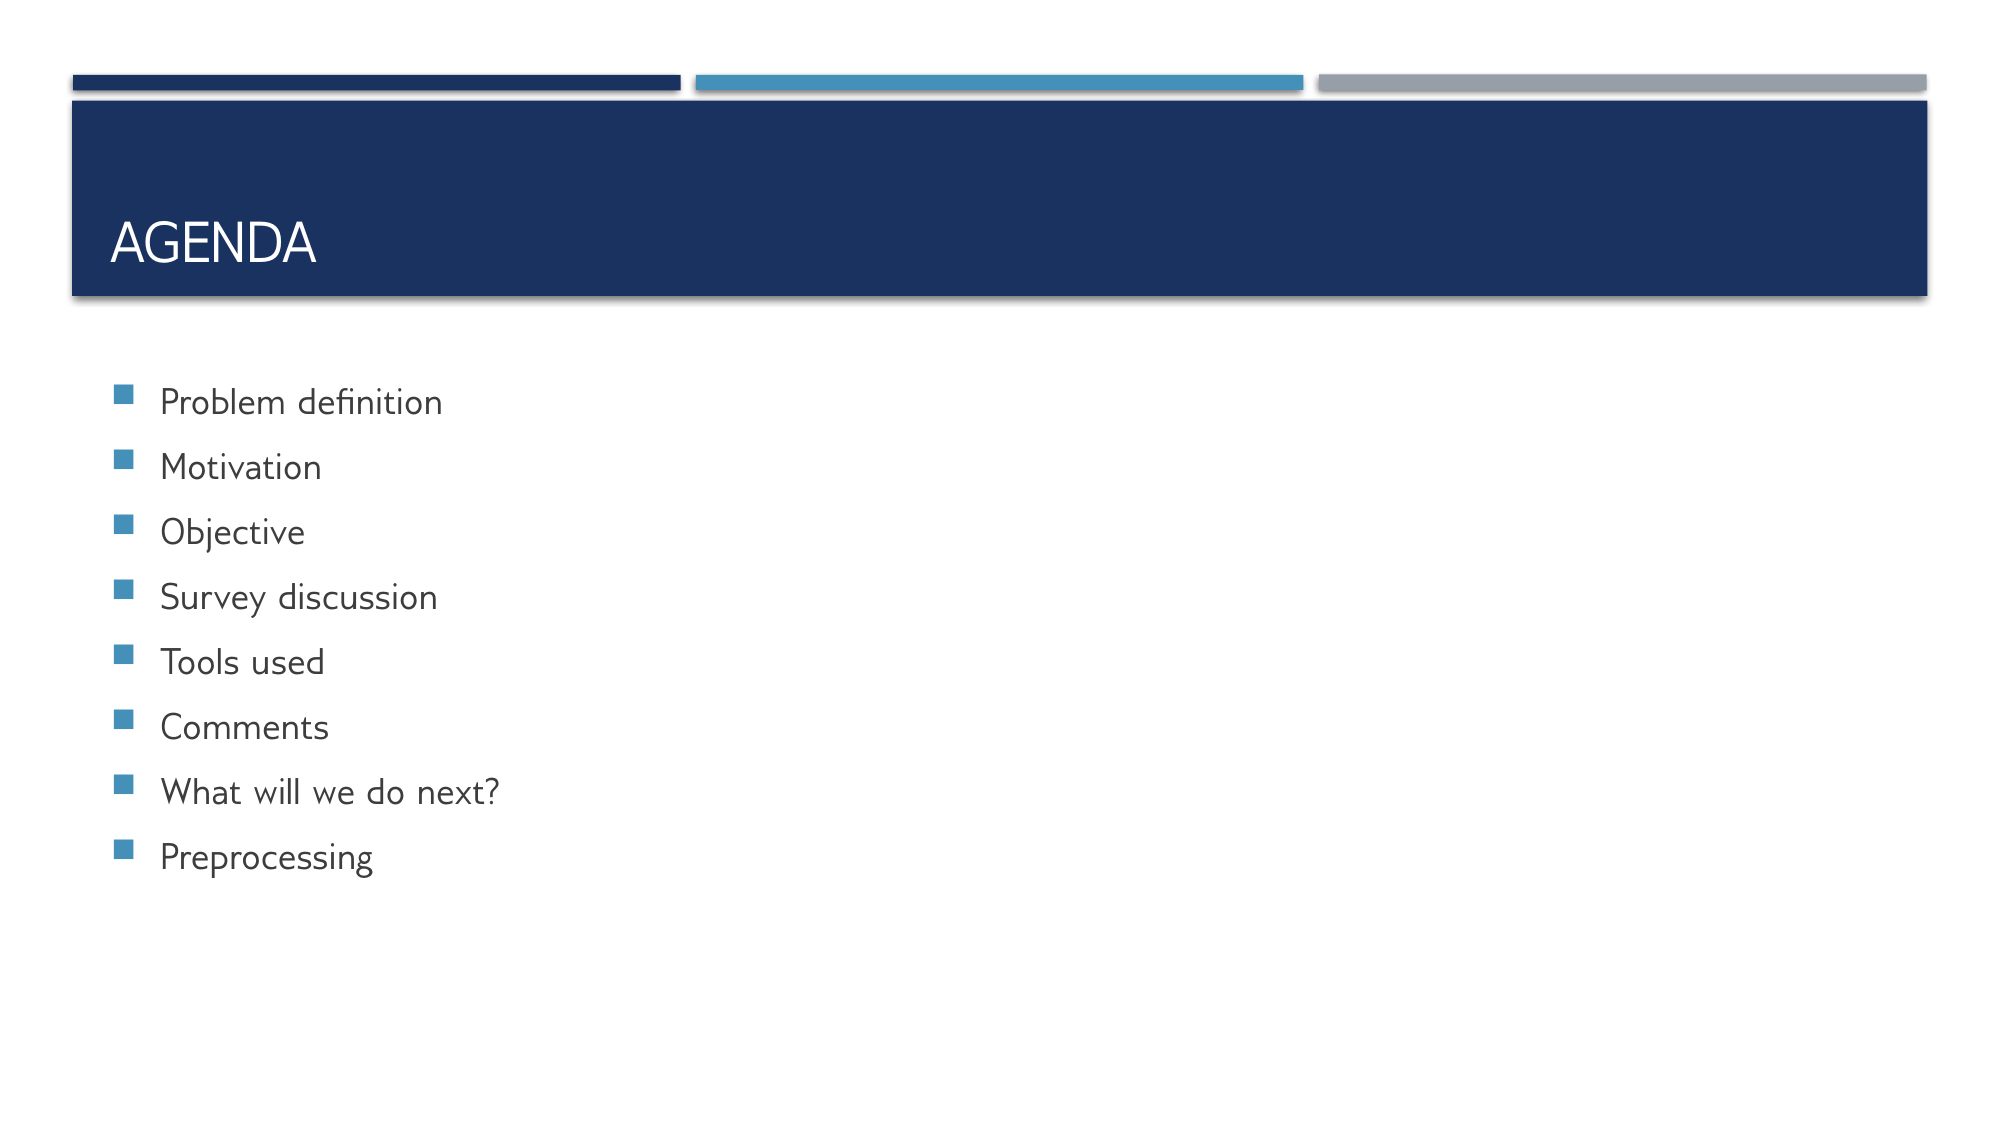

# agenda
Problem definition
Motivation
Objective
Survey discussion
Tools used
Comments
What will we do next?
Preprocessing